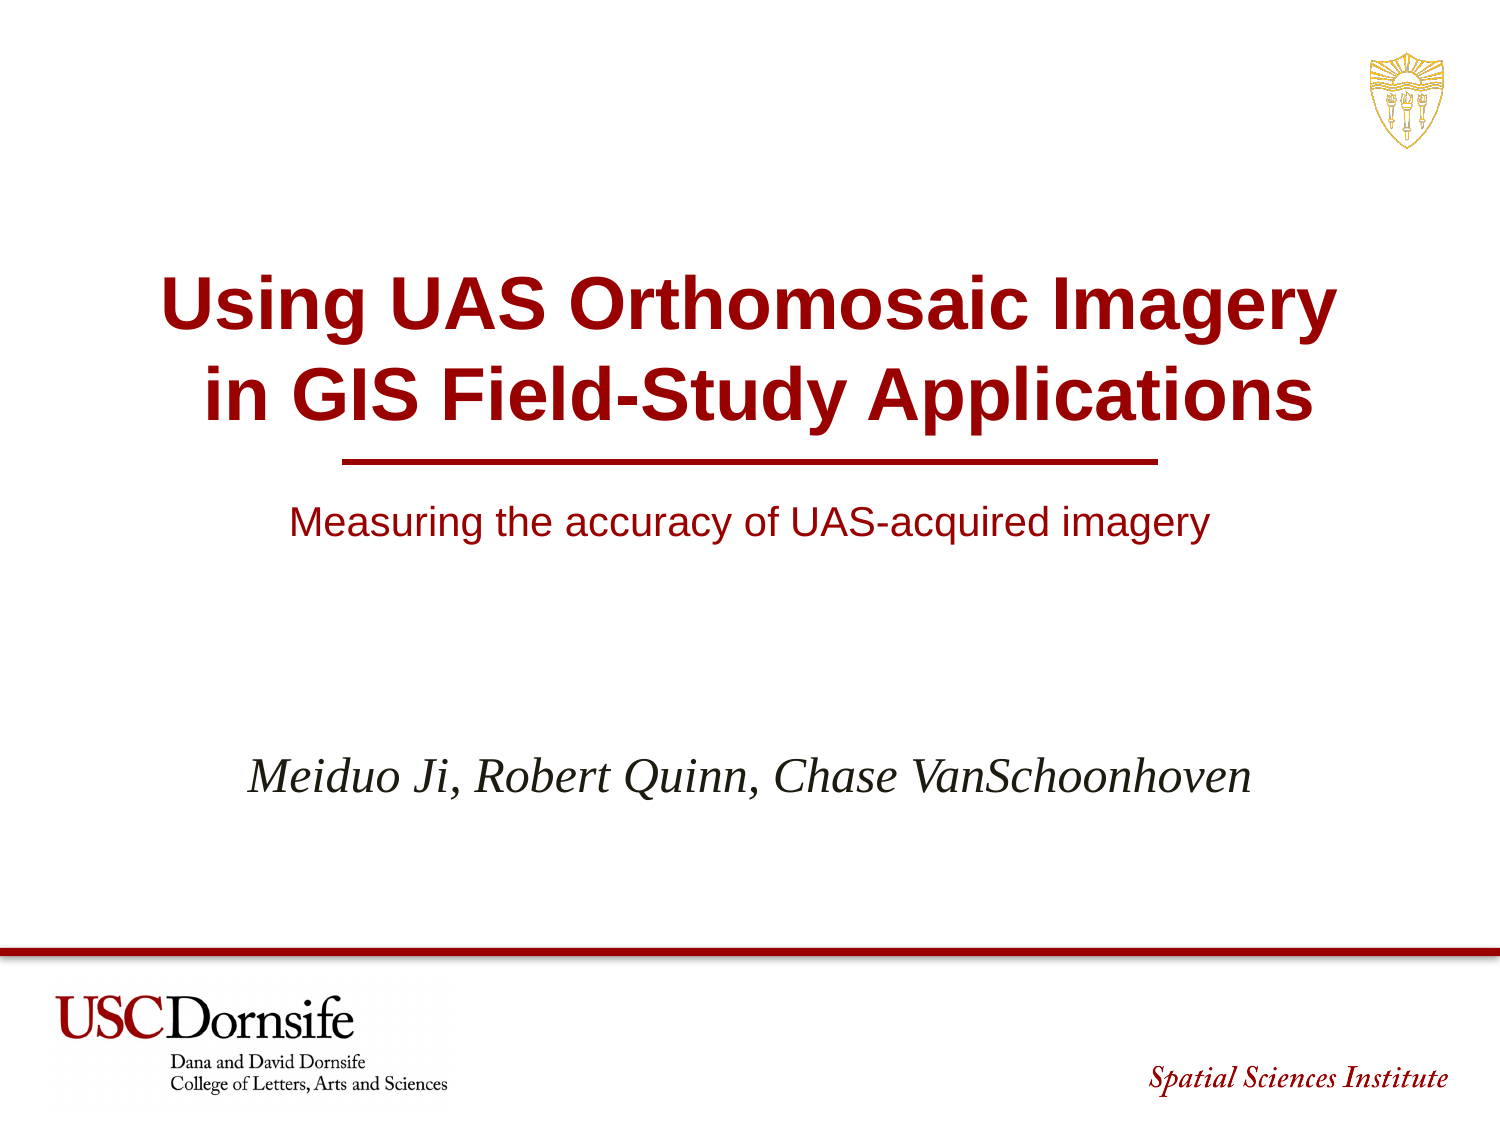

Using UAS Orthomosaic Imagery
 in GIS Field-Study Applications
Measuring the accuracy of UAS-acquired imagery
Meiduo Ji, Robert Quinn, Chase VanSchoonhoven